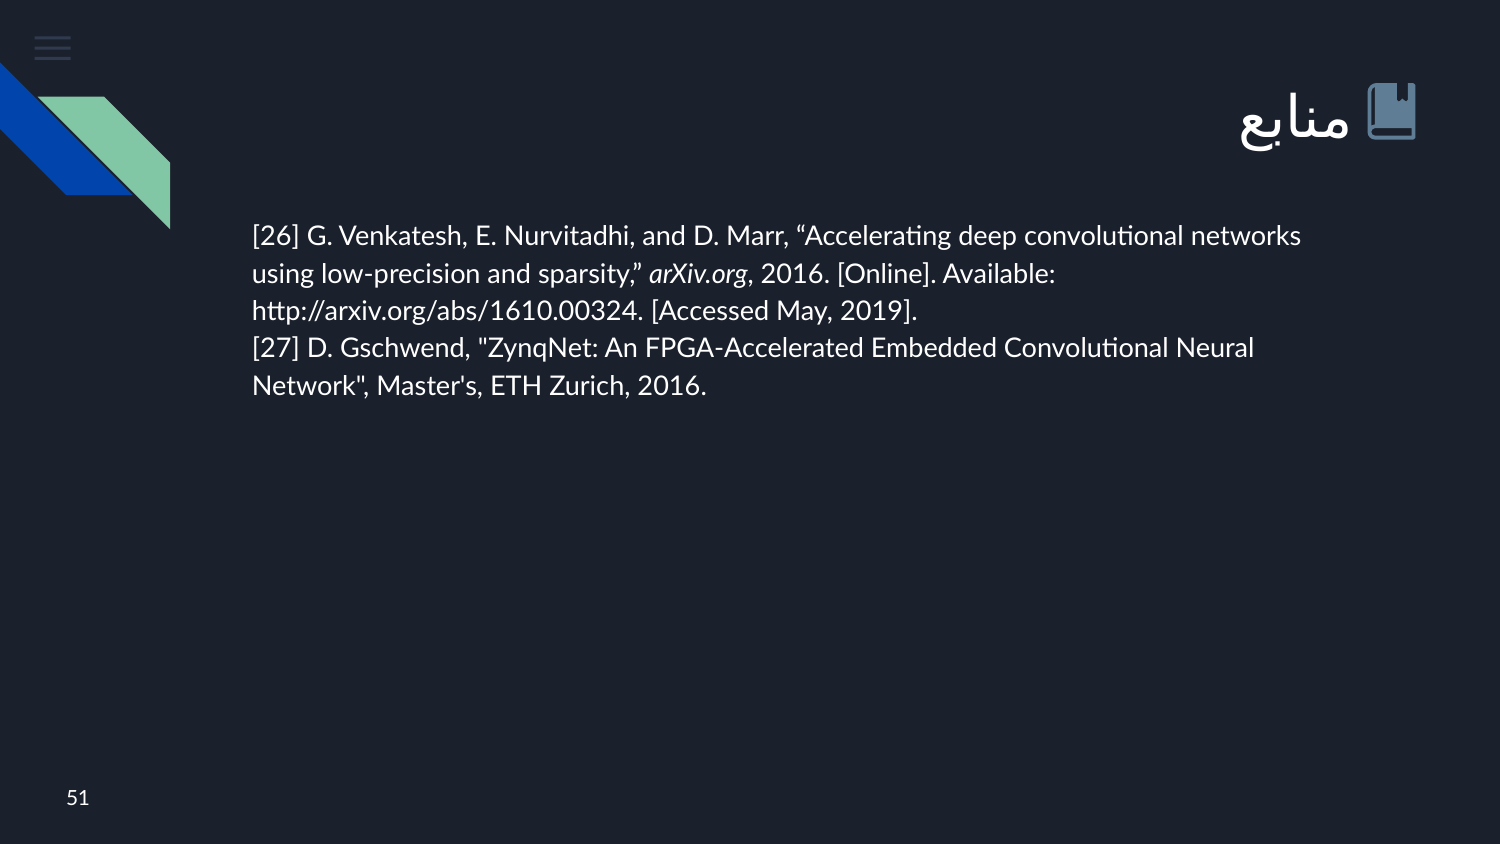

# منابع

[26] G. Venkatesh, E. Nurvitadhi, and D. Marr, “Accelerating deep convolutional networks using low-precision and sparsity,” arXiv.org, 2016. [Online]. Available: http://arxiv.org/abs/1610.00324. [Accessed May, 2019].
[27] D. Gschwend, "ZynqNet: An FPGA-Accelerated Embedded Convolutional Neural Network", Master's, ETH Zurich, 2016.
51